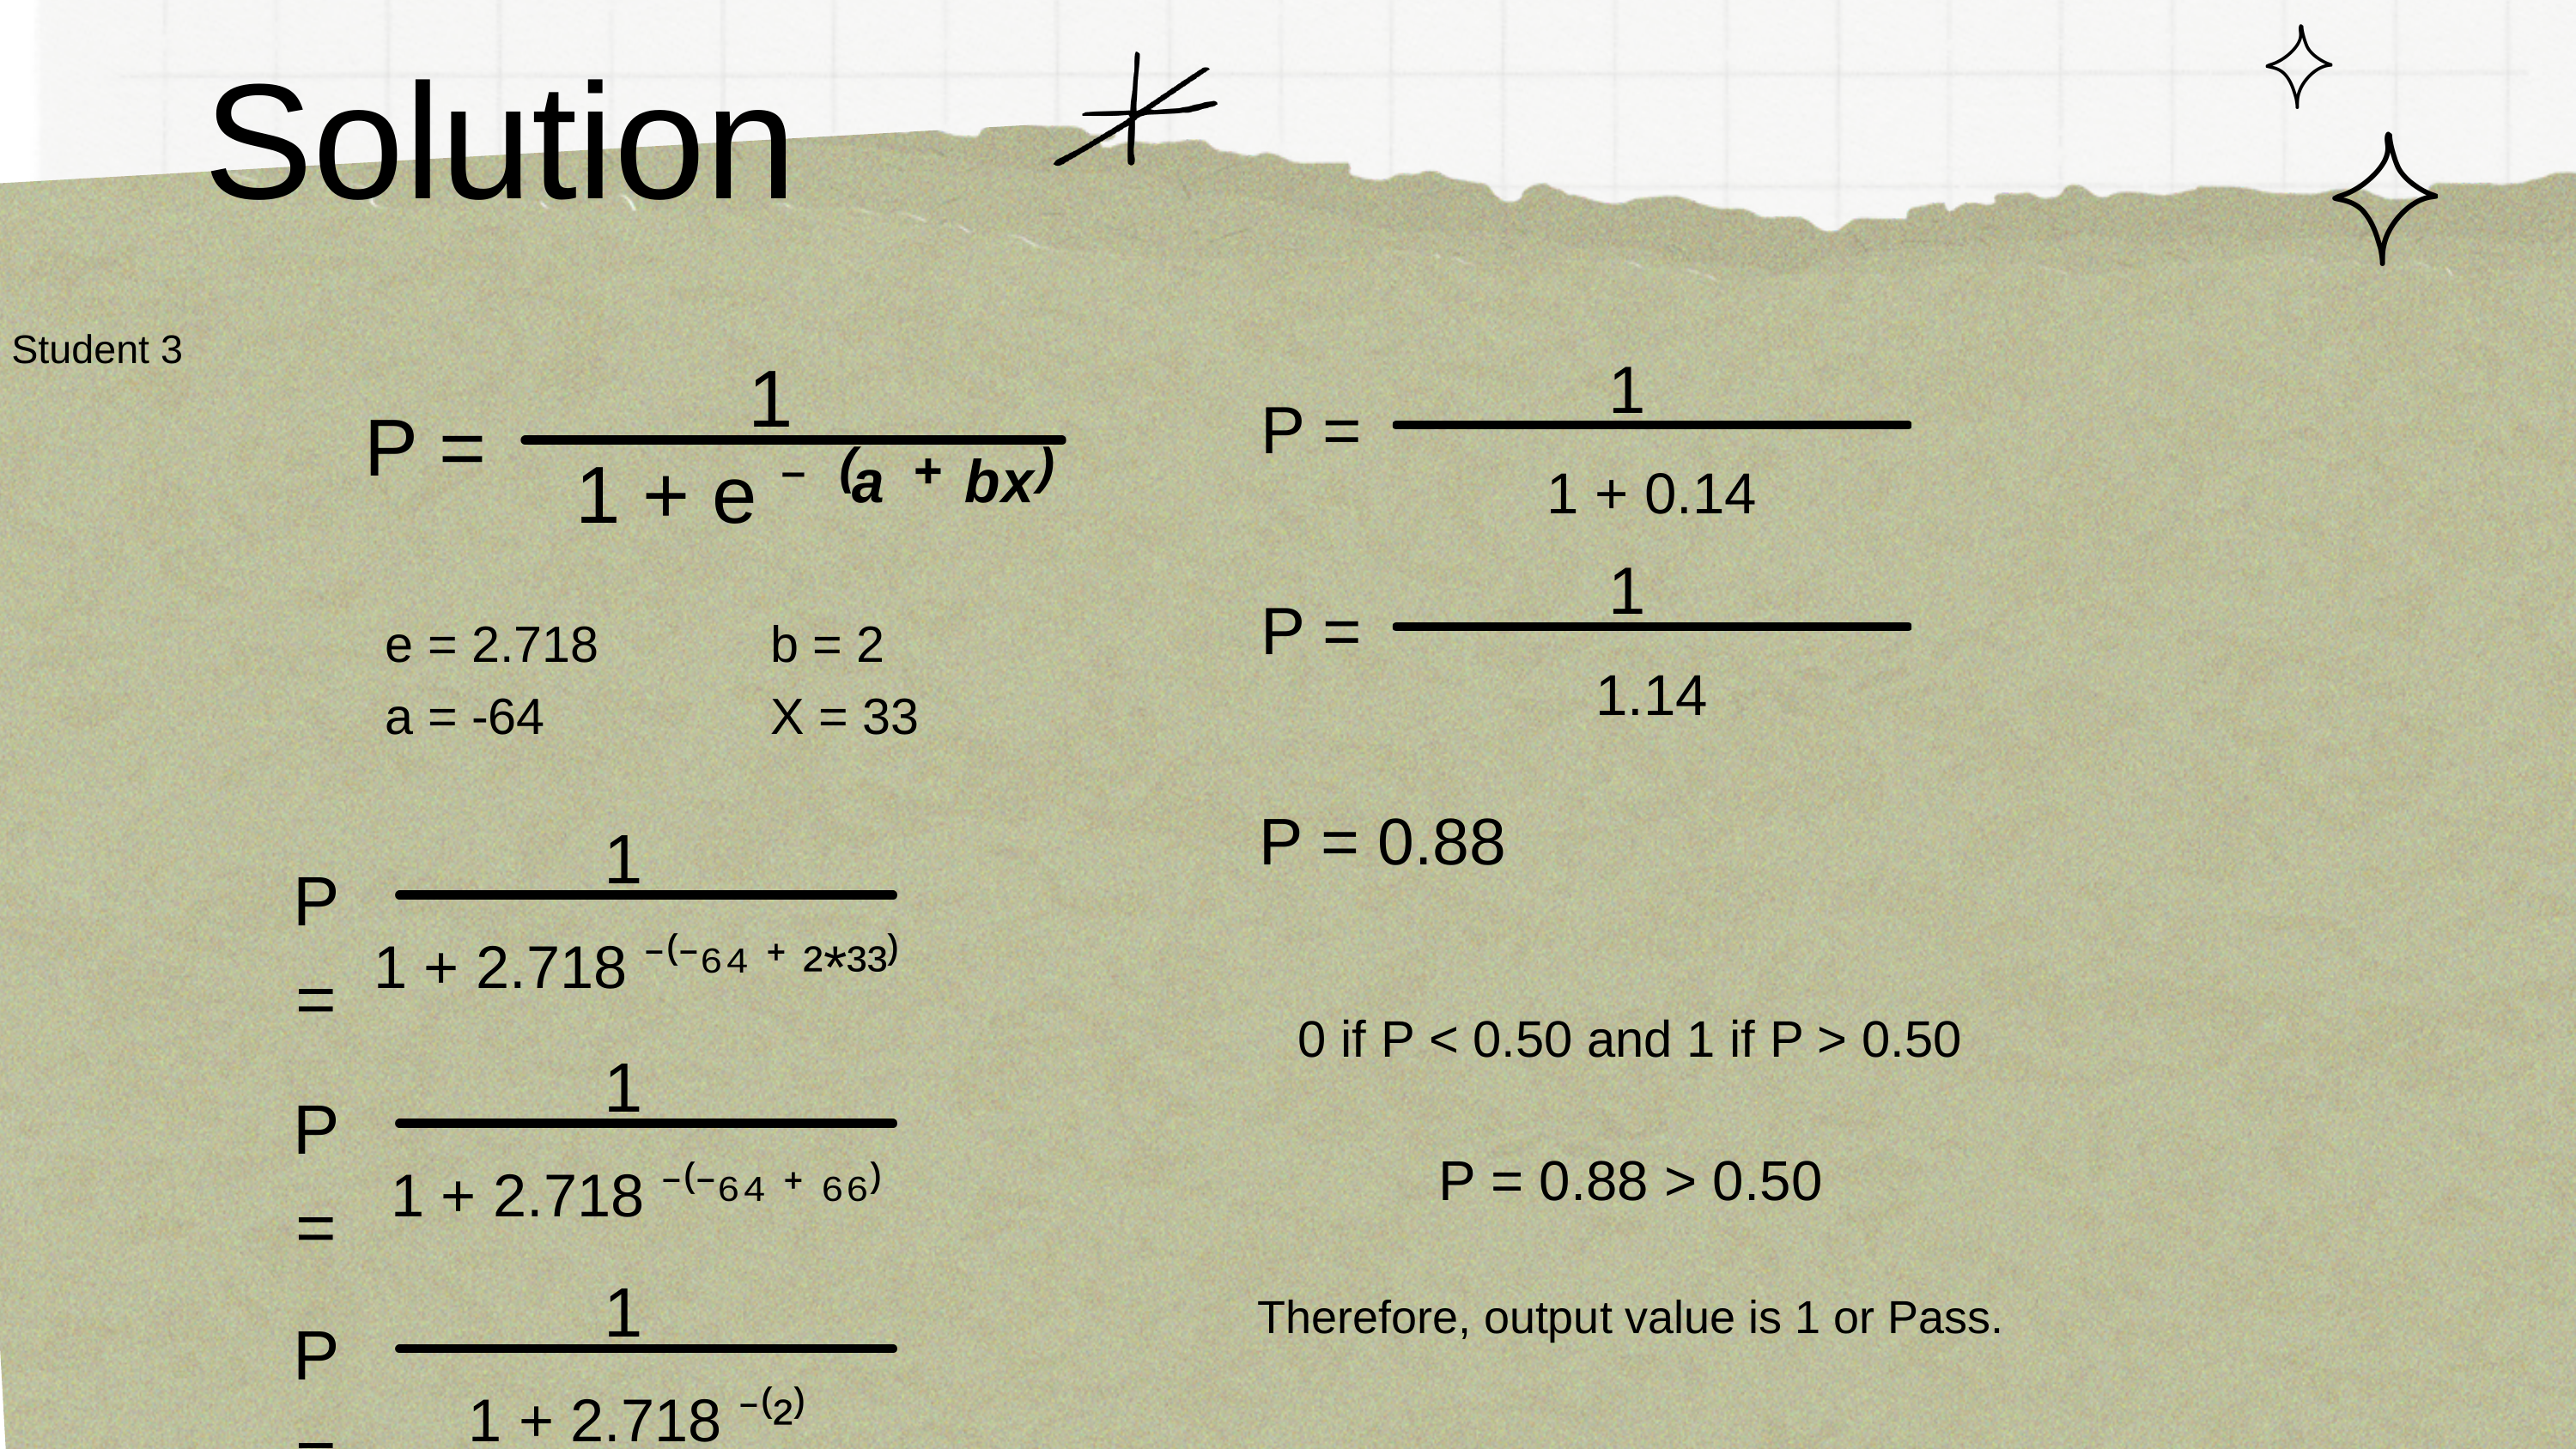

Solution

Student 3
1
P =
1 + e ⁻ ⁽ᵃ ⁺ ᵇˣ⁾

e = 2.718
a = -64
b = 2
X = 33
1
P =

1 + 0.14
1
P =

1.14
P = 0.88
1
P =

1 + 2.718 ⁻⁽⁻⁶⁴ ⁺ ²*³³⁾
1
P =

1 + 2.718 ⁻⁽⁻⁶⁴ ⁺ ⁶⁶⁾
1
P =

1 + 2.718 ⁻⁽²⁾
0 if P < 0.50 and 1 if P > 0.50
P = 0.88 > 0.50
Therefore, output value is 1 or Pass.